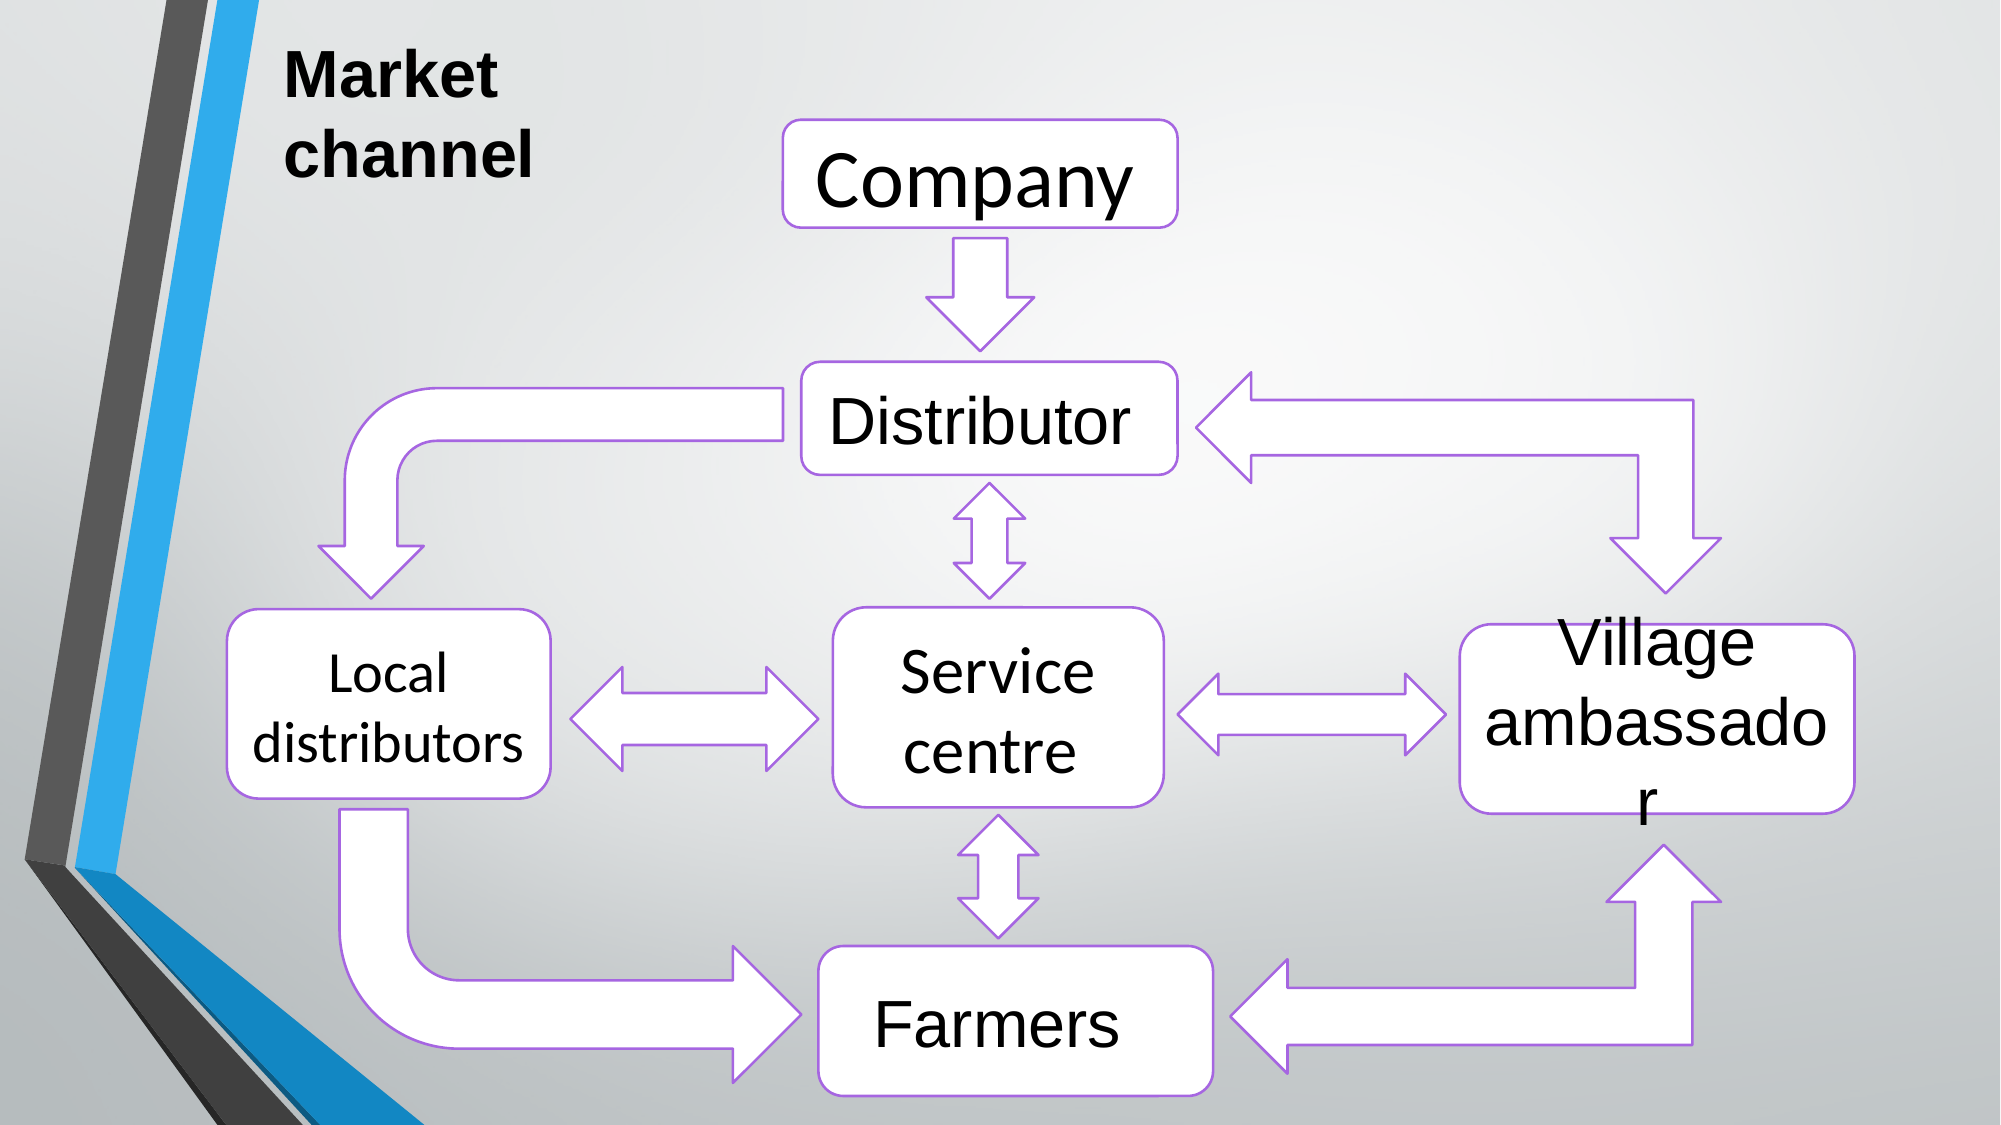

Market channel
Company

Distributor

Service centre
Local distributors
Village ambassador

Farmers